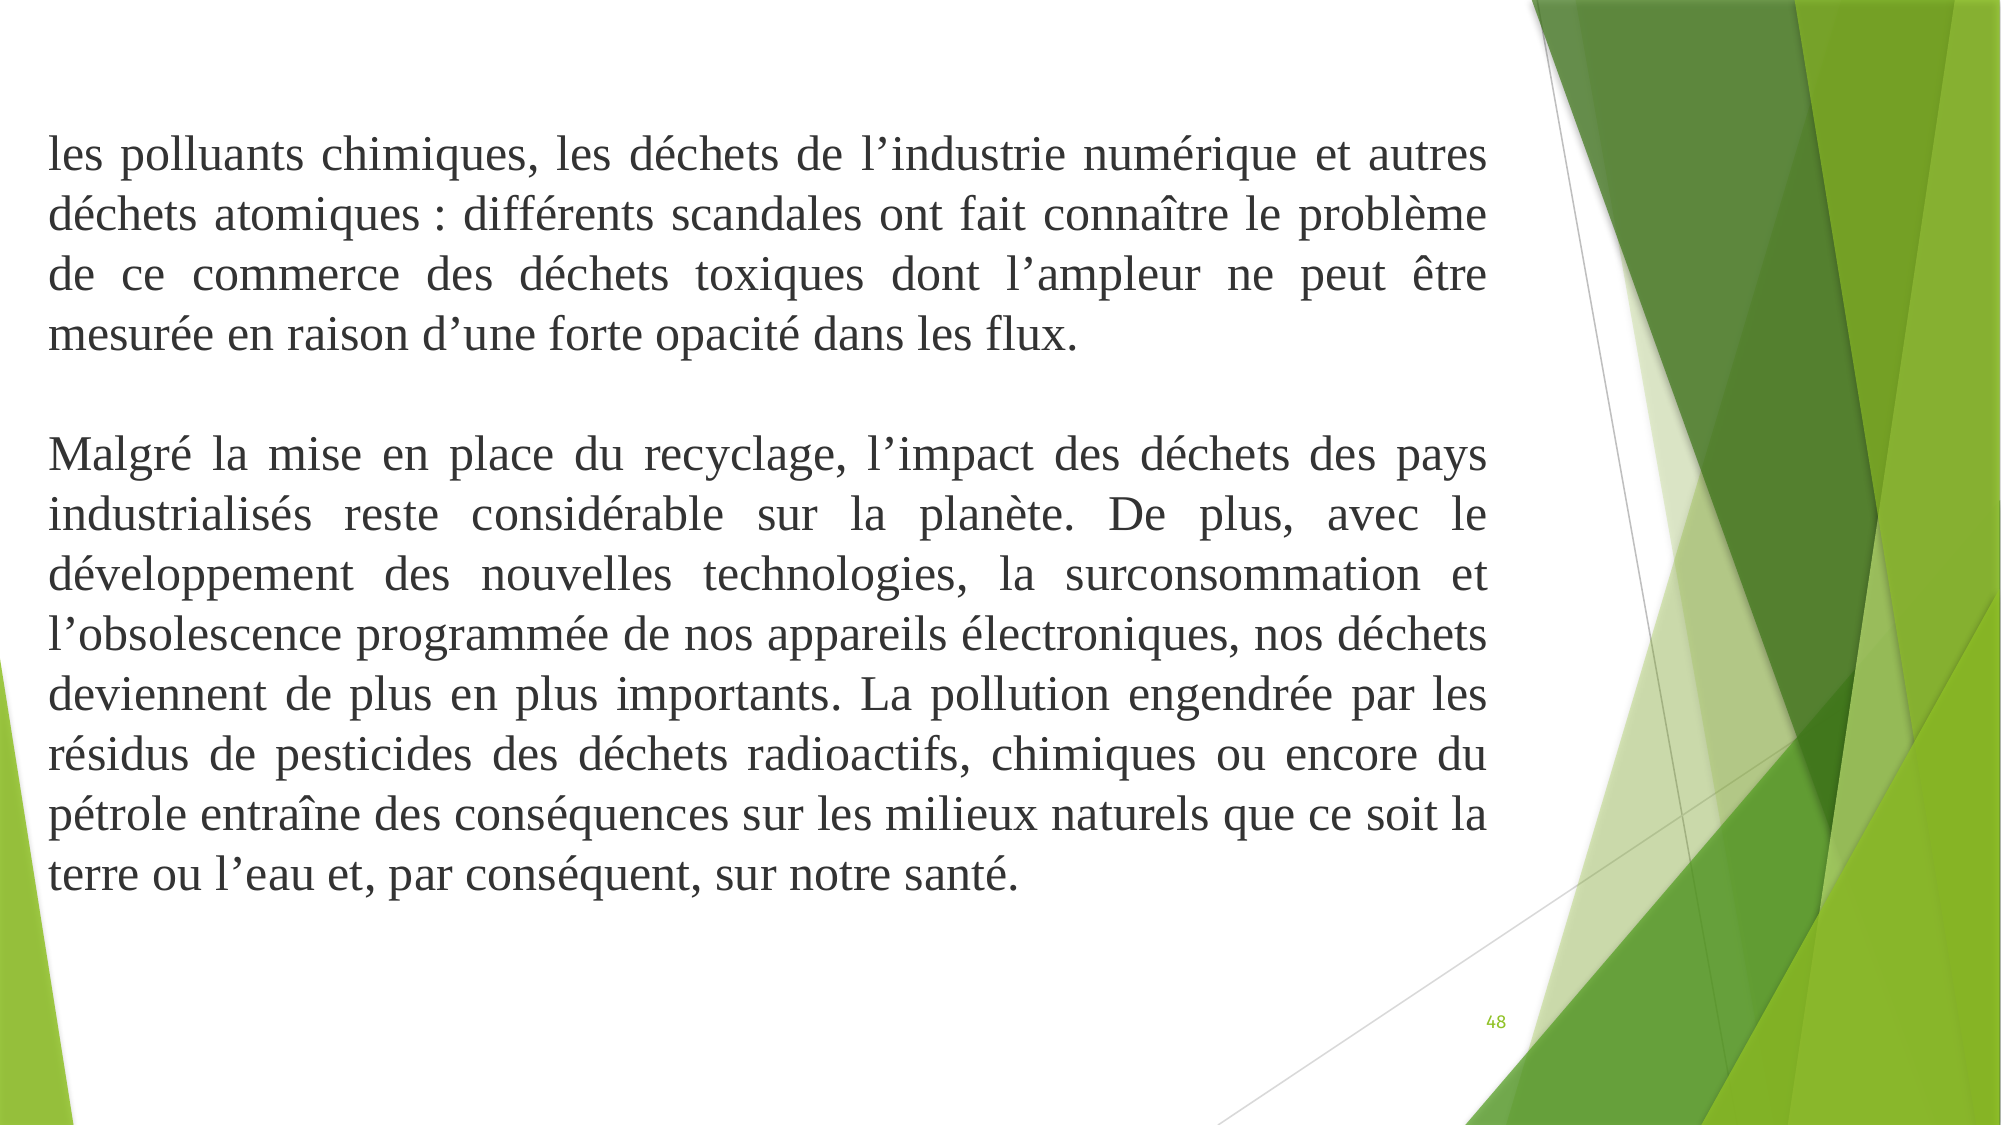

les polluants chimiques, les déchets de l’industrie numérique et autres déchets atomiques : différents scandales ont fait connaître le problème de ce commerce des déchets toxiques dont l’ampleur ne peut être mesurée en raison d’une forte opacité dans les flux.
Malgré la mise en place du recyclage, l’impact des déchets des pays industrialisés reste considérable sur la planète. De plus, avec le développement des nouvelles technologies, la surconsommation et l’obsolescence programmée de nos appareils électroniques, nos déchets deviennent de plus en plus importants. La pollution engendrée par les résidus de pesticides des déchets radioactifs, chimiques ou encore du pétrole entraîne des conséquences sur les milieux naturels que ce soit la terre ou l’eau et, par conséquent, sur notre santé.
48